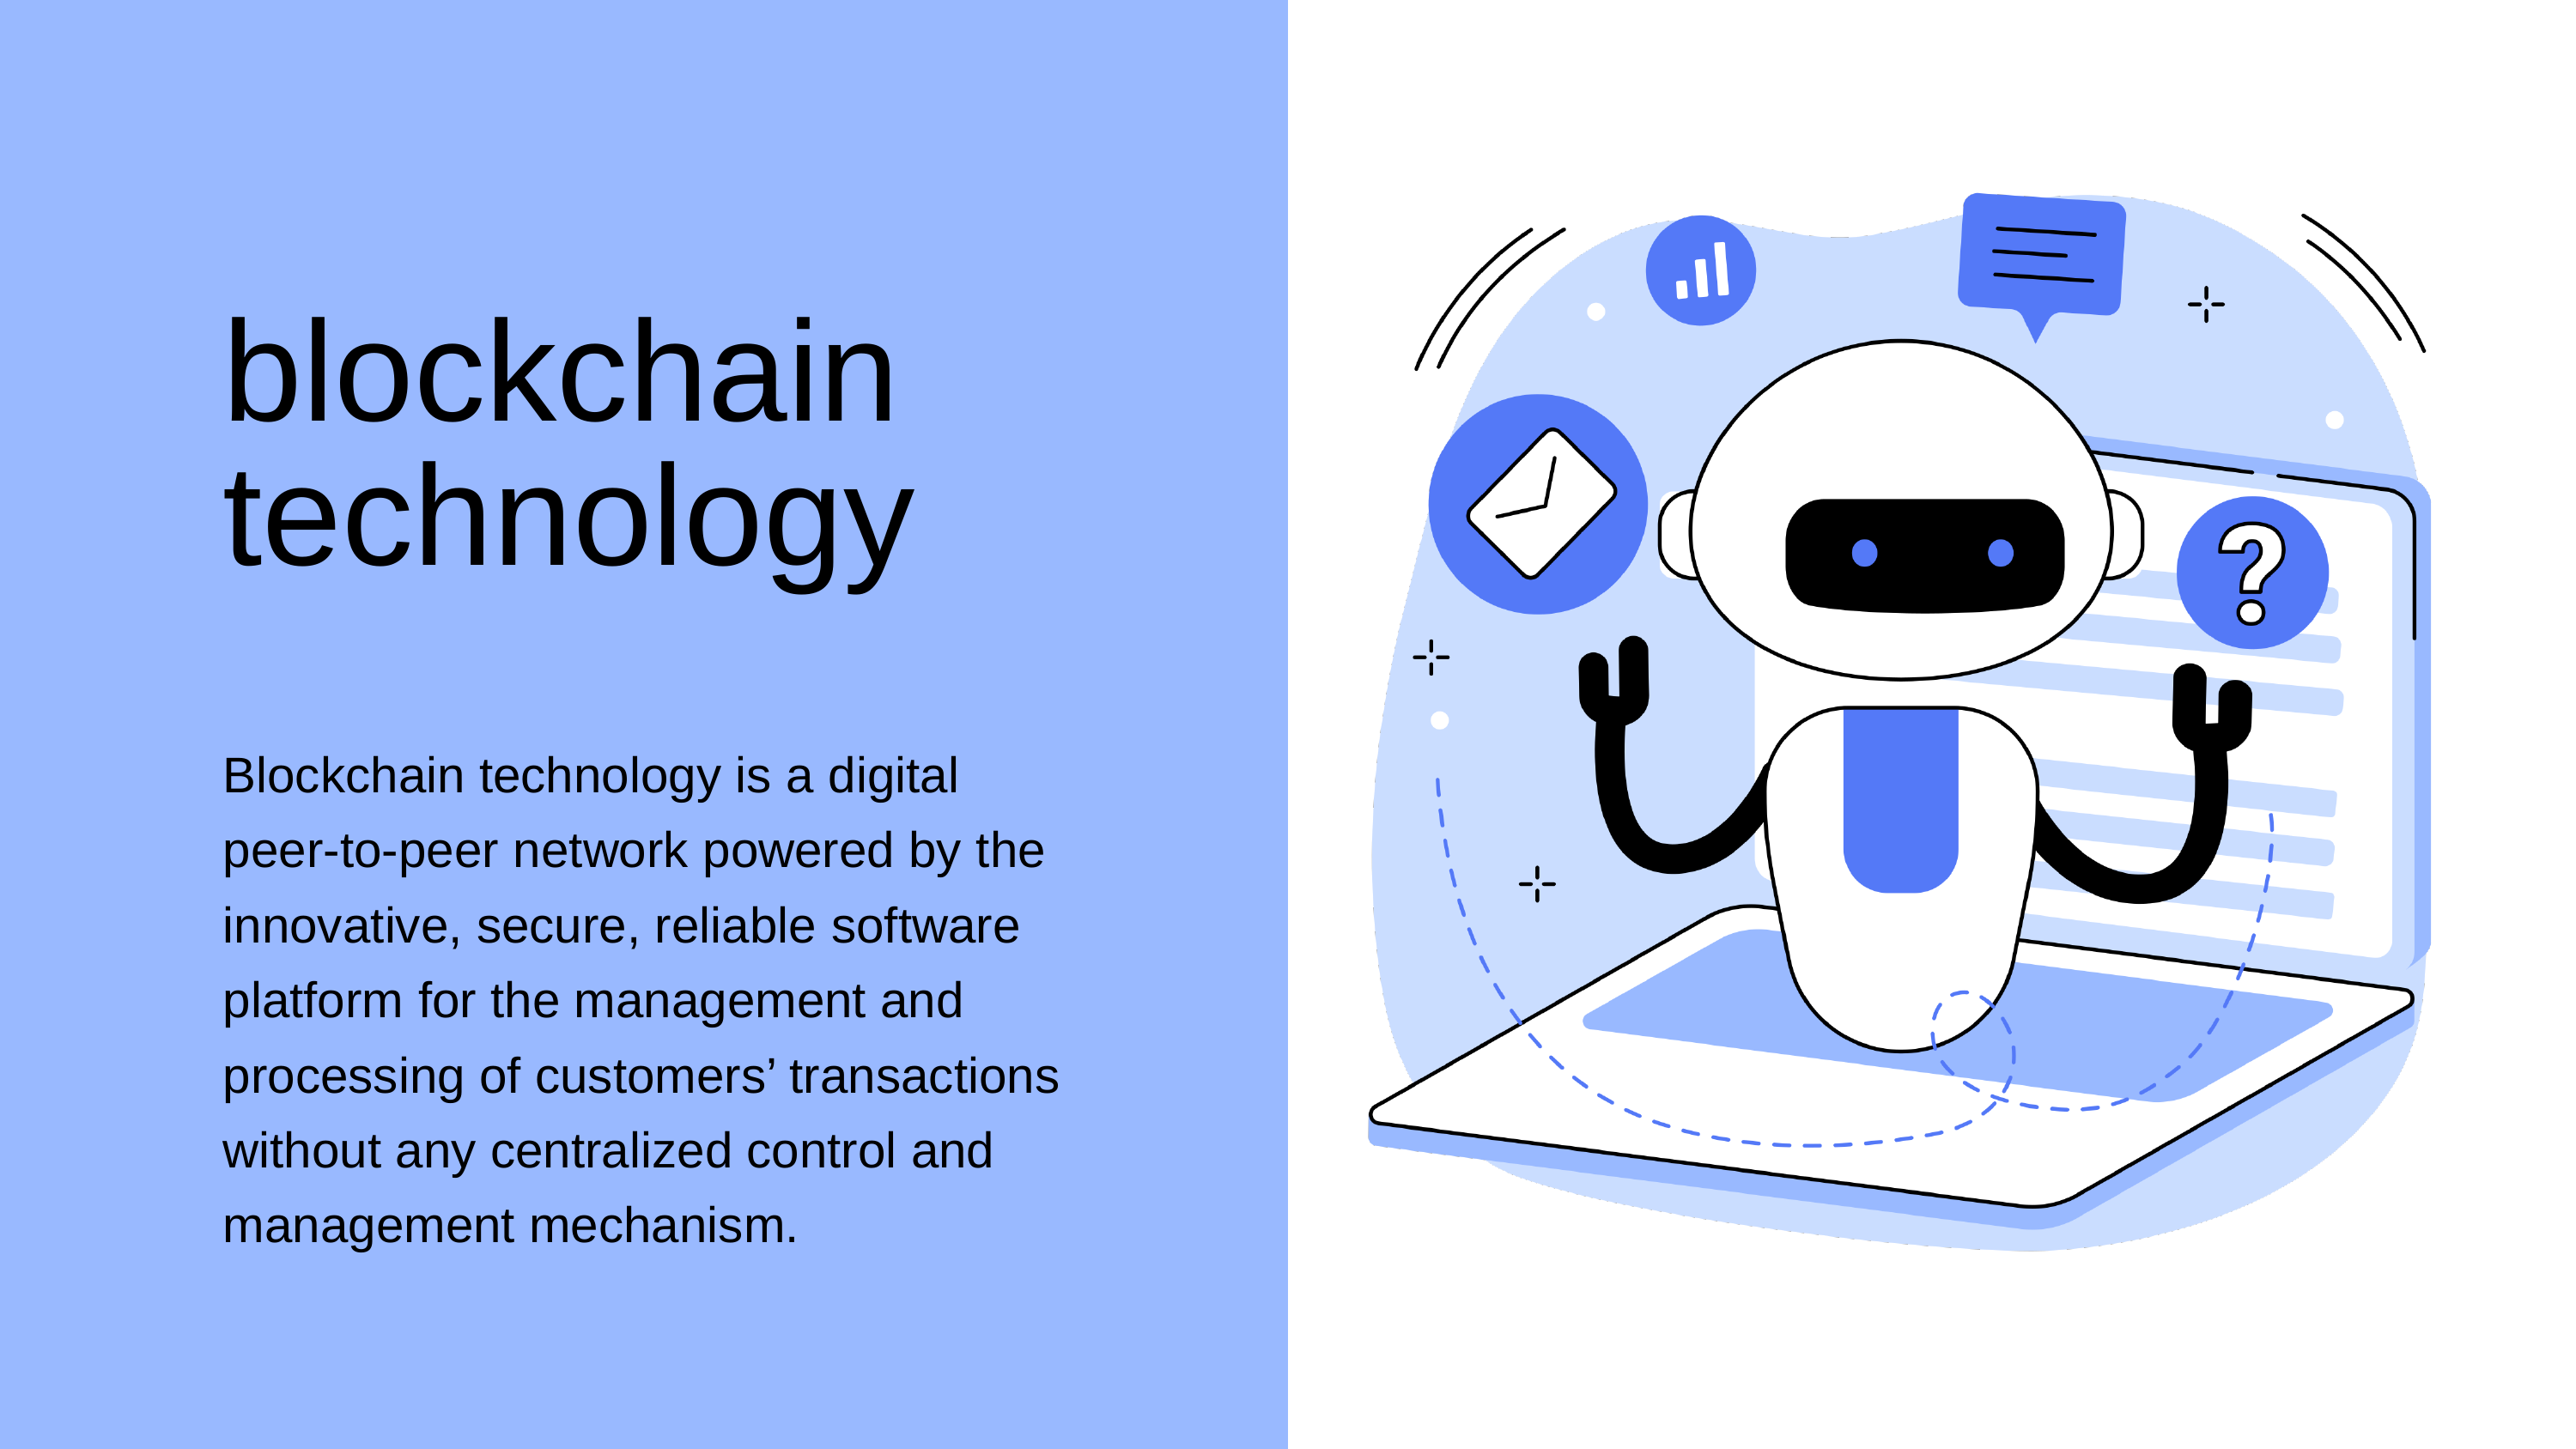

blockchain technology
Blockchain technology is a digital peer-to-peer network powered by the innovative, secure, reliable software platform for the management and processing of customers’ transactions without any centralized control and management mechanism.